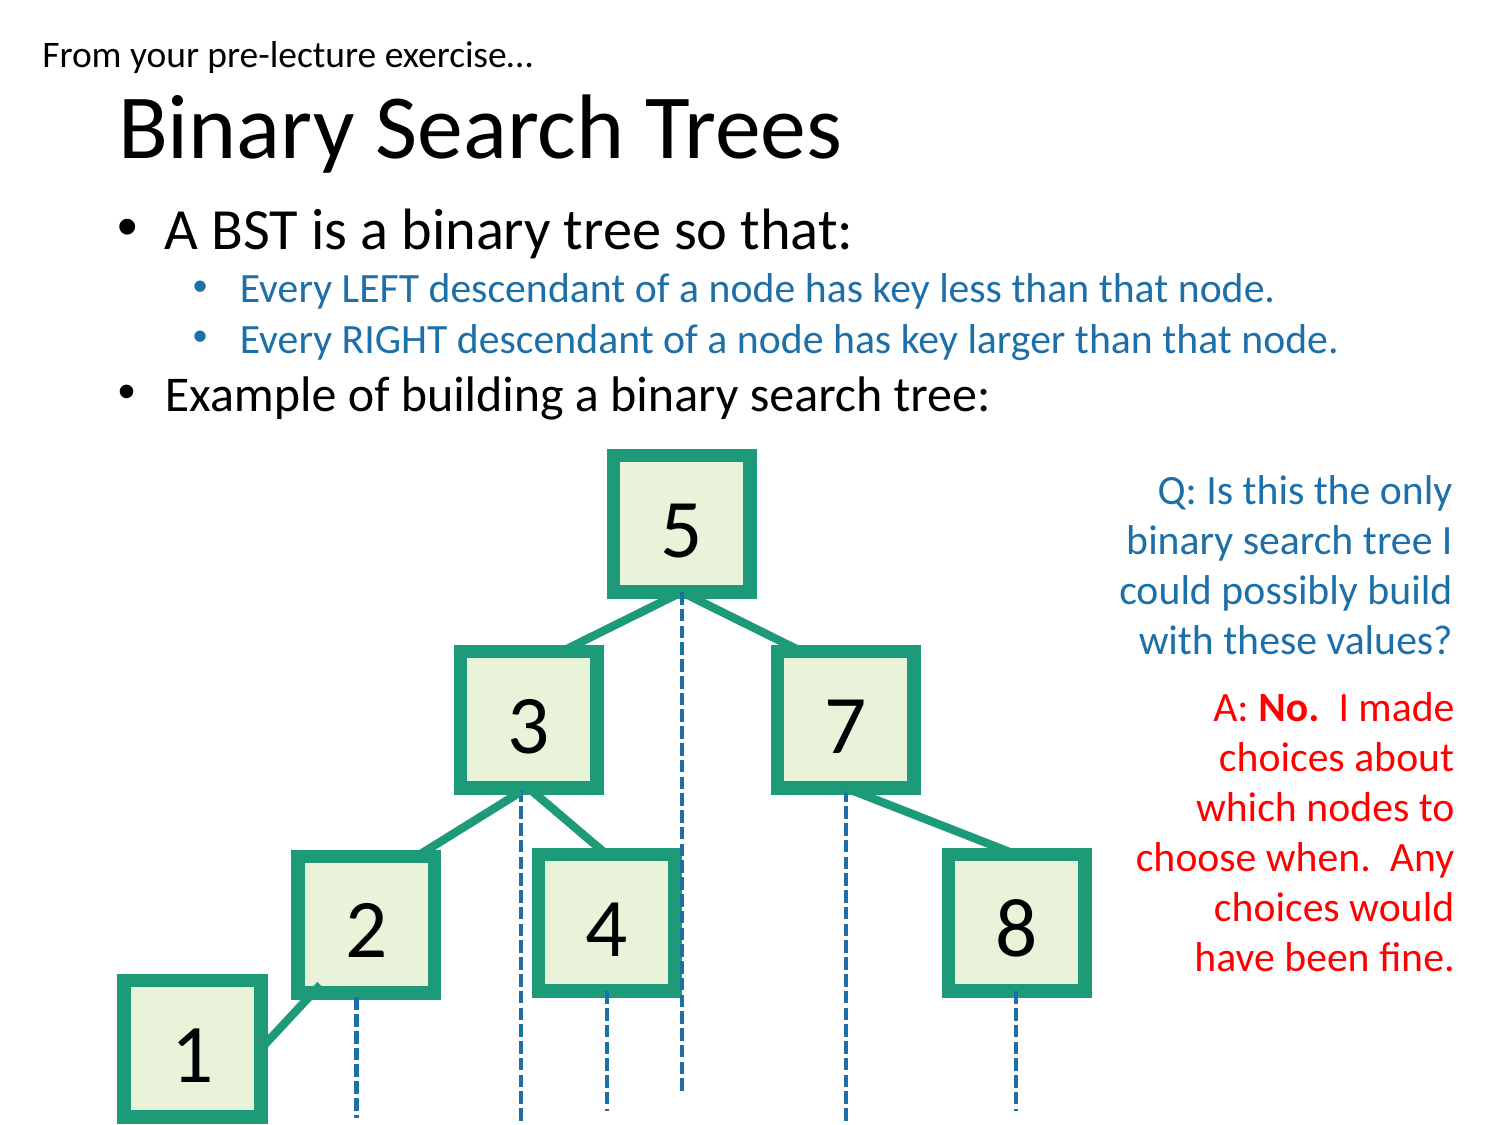

From your pre-lecture exercise…
# Binary Search Trees
A BST is a binary tree so that:
Every LEFT descendant of a node has key less than that node.
Every RIGHT descendant of a node has key larger than that node.
Example of building a binary search tree:
5
Q: Is this the only binary search tree I could possibly build with these values?
3
7
A: No.  I made choices about which nodes to choose when.  Any choices would have been fine.
4
8
2
1